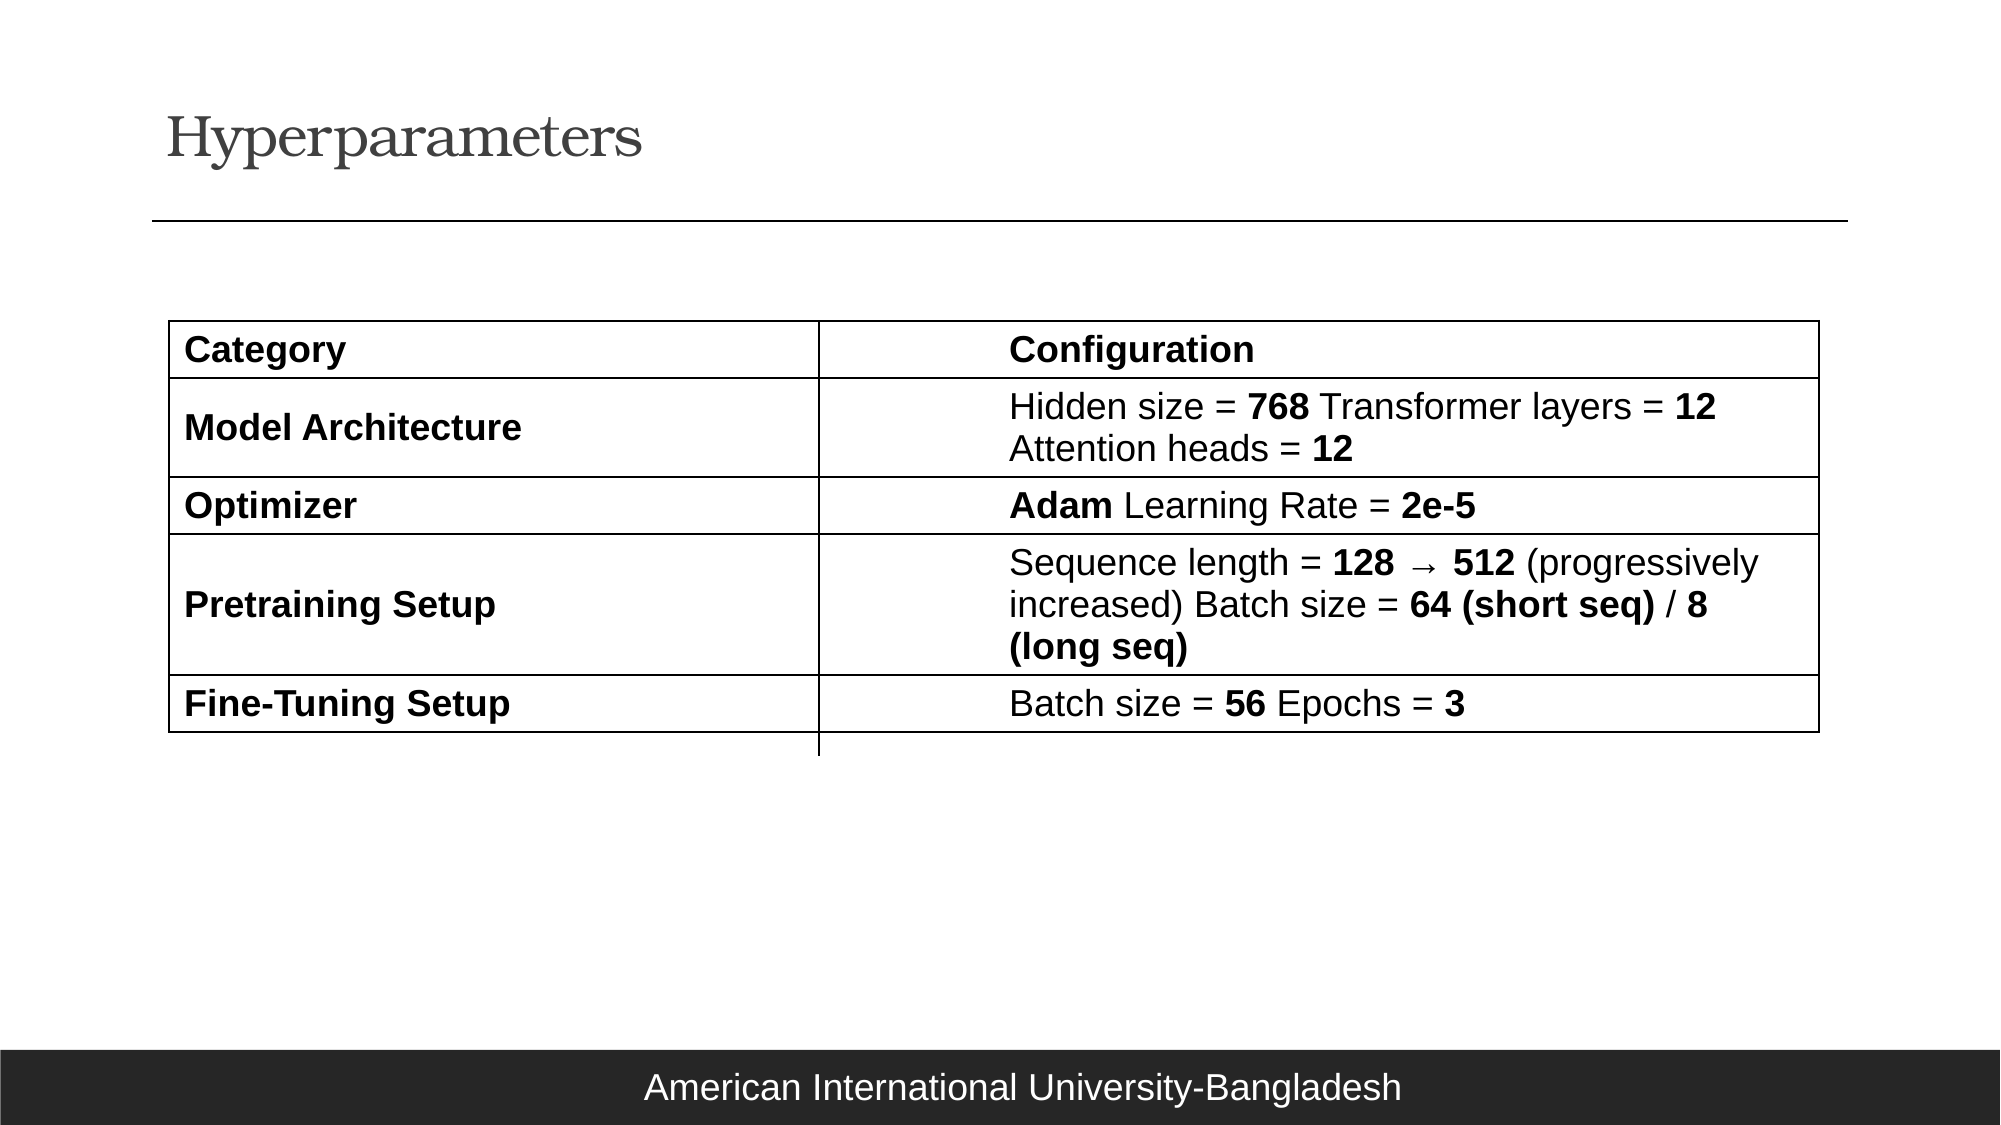

# Hyperparameters

| Category | Configuration |
| --- | --- |
| Model Architecture | Hidden size = 768 Transformer layers = 12 Attention heads = 12 |
| Optimizer | Adam Learning Rate = 2e-5 |
| Pretraining Setup | Sequence length = 128 → 512 (progressively increased) Batch size = 64 (short seq) / 8 (long seq) |
| Fine-Tuning Setup | Batch size = 56 Epochs = 3 |
American International University-Bangladesh